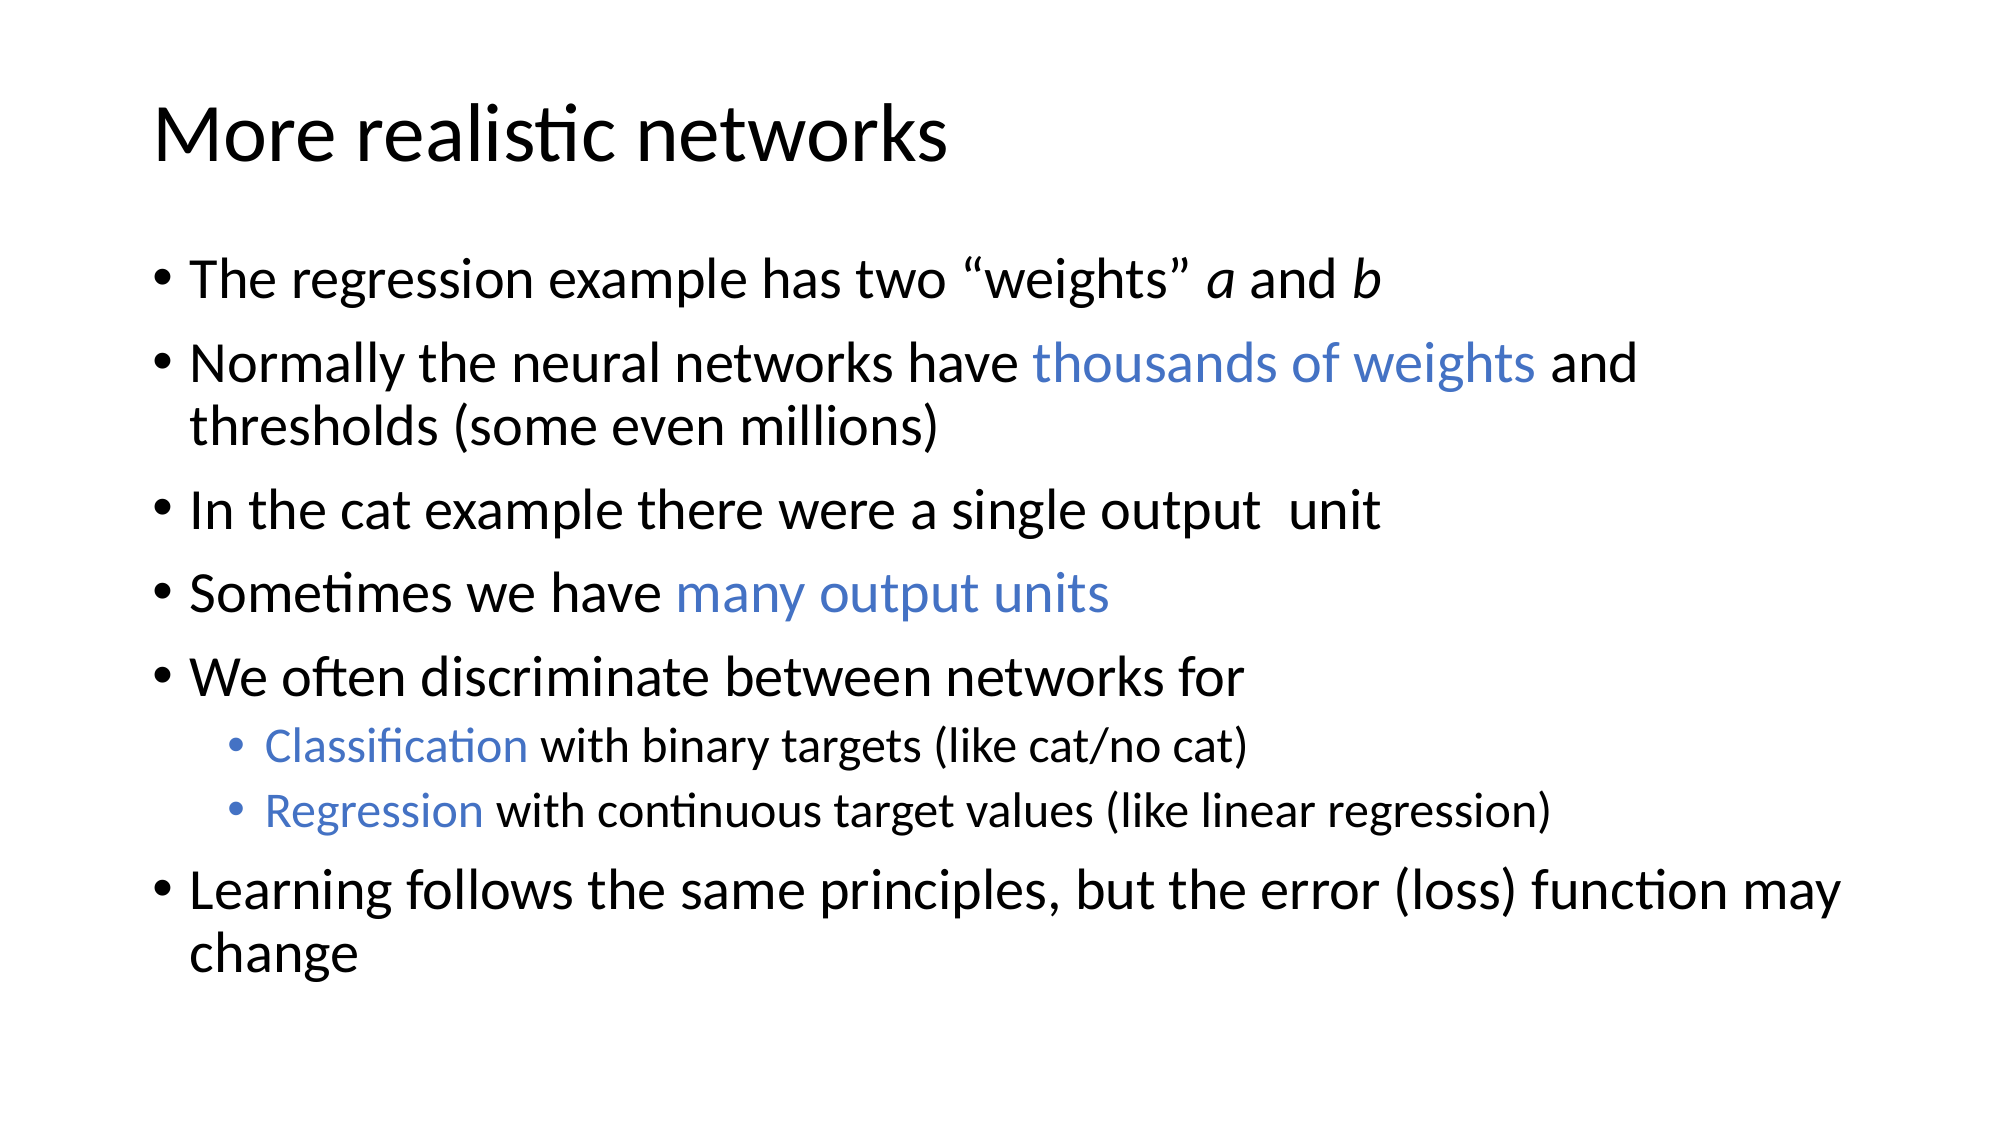

# More realistic networks
The regression example has two “weights” a and b
Normally the neural networks have thousands of weights and thresholds (some even millions)
In the cat example there were a single output  unit
Sometimes we have many output units
We often discriminate between networks for
Classification with binary targets (like cat/no cat)
Regression with continuous target values (like linear regression)
Learning follows the same principles, but the error (loss) function may change